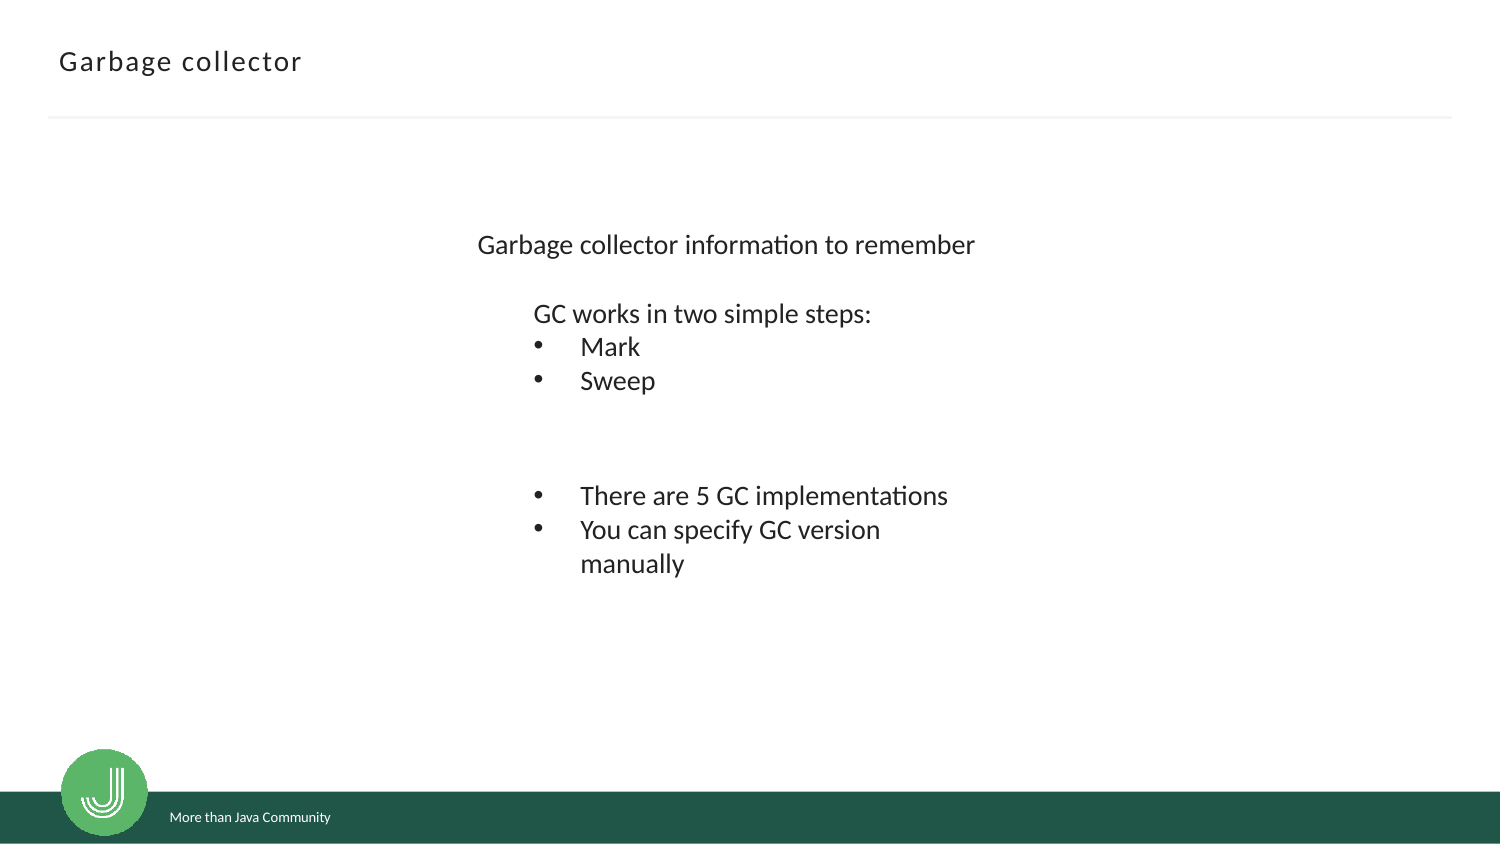

# Garbage collector
Garbage collector ​information to remember
GC works in two simple steps:​
Mark
Sweep
There are 5 GC implementations
You can specify GC version manually